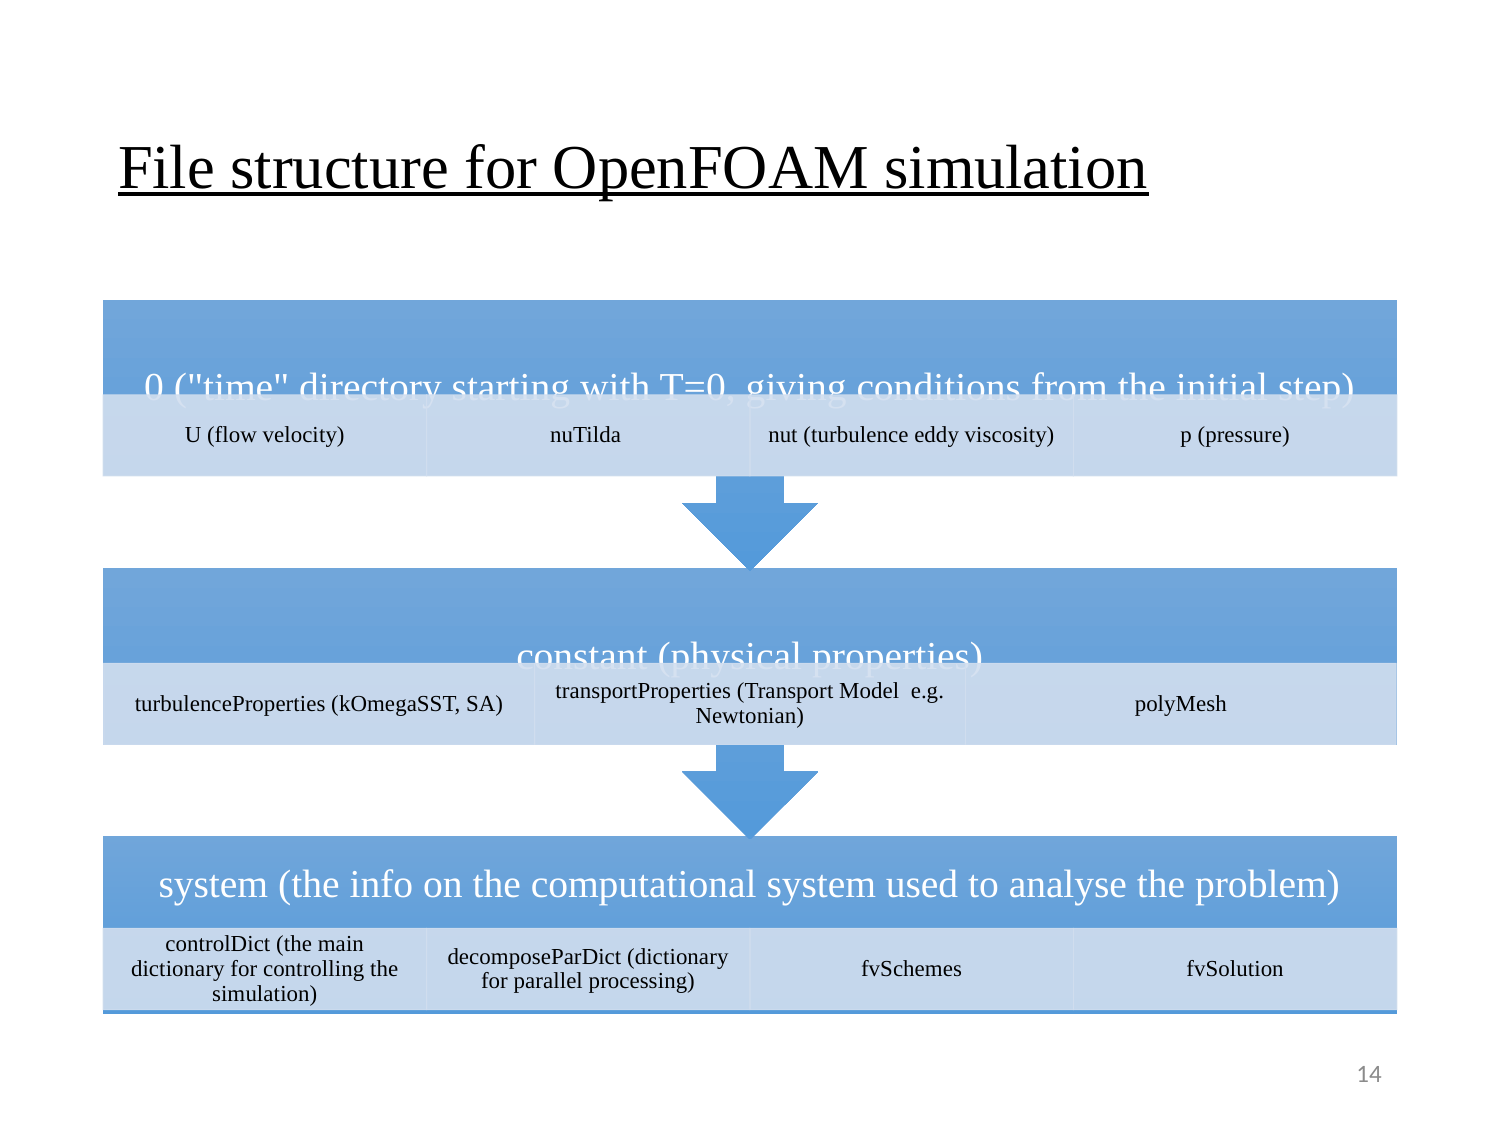

# File structure for OpenFOAM simulation
system (the info on the computational system used to analyse the problem)
controlDict (the main dictionary for controlling the simulation)
decomposeParDict (dictionary for parallel processing)
fvSchemes
fvSolution
constant (physical properties)
turbulenceProperties (kOmegaSST, SA)
transportProperties (Transport Model  e.g. Newtonian)
polyMesh
0 ("time" directory starting with T=0, giving conditions from the initial step)
U (flow velocity)
nuTilda
nut (turbulence eddy viscosity)
p (pressure)
14